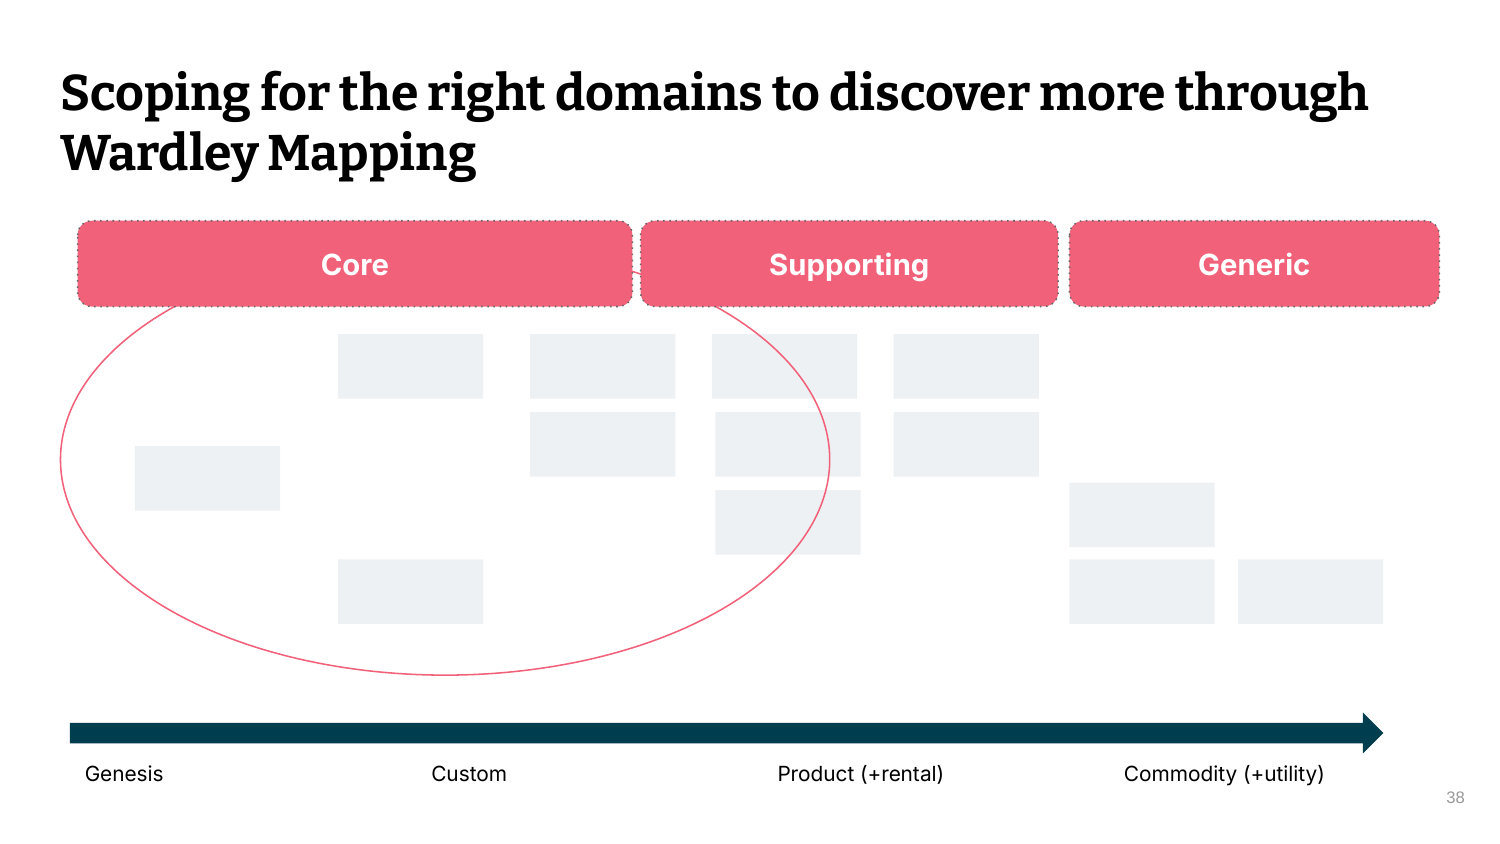

# Scoping for the right domains to discover more through Wardley Mapping
Core
Supporting
Generic

Genesis
Custom
Product (+rental)
Commodity (+utility)
38